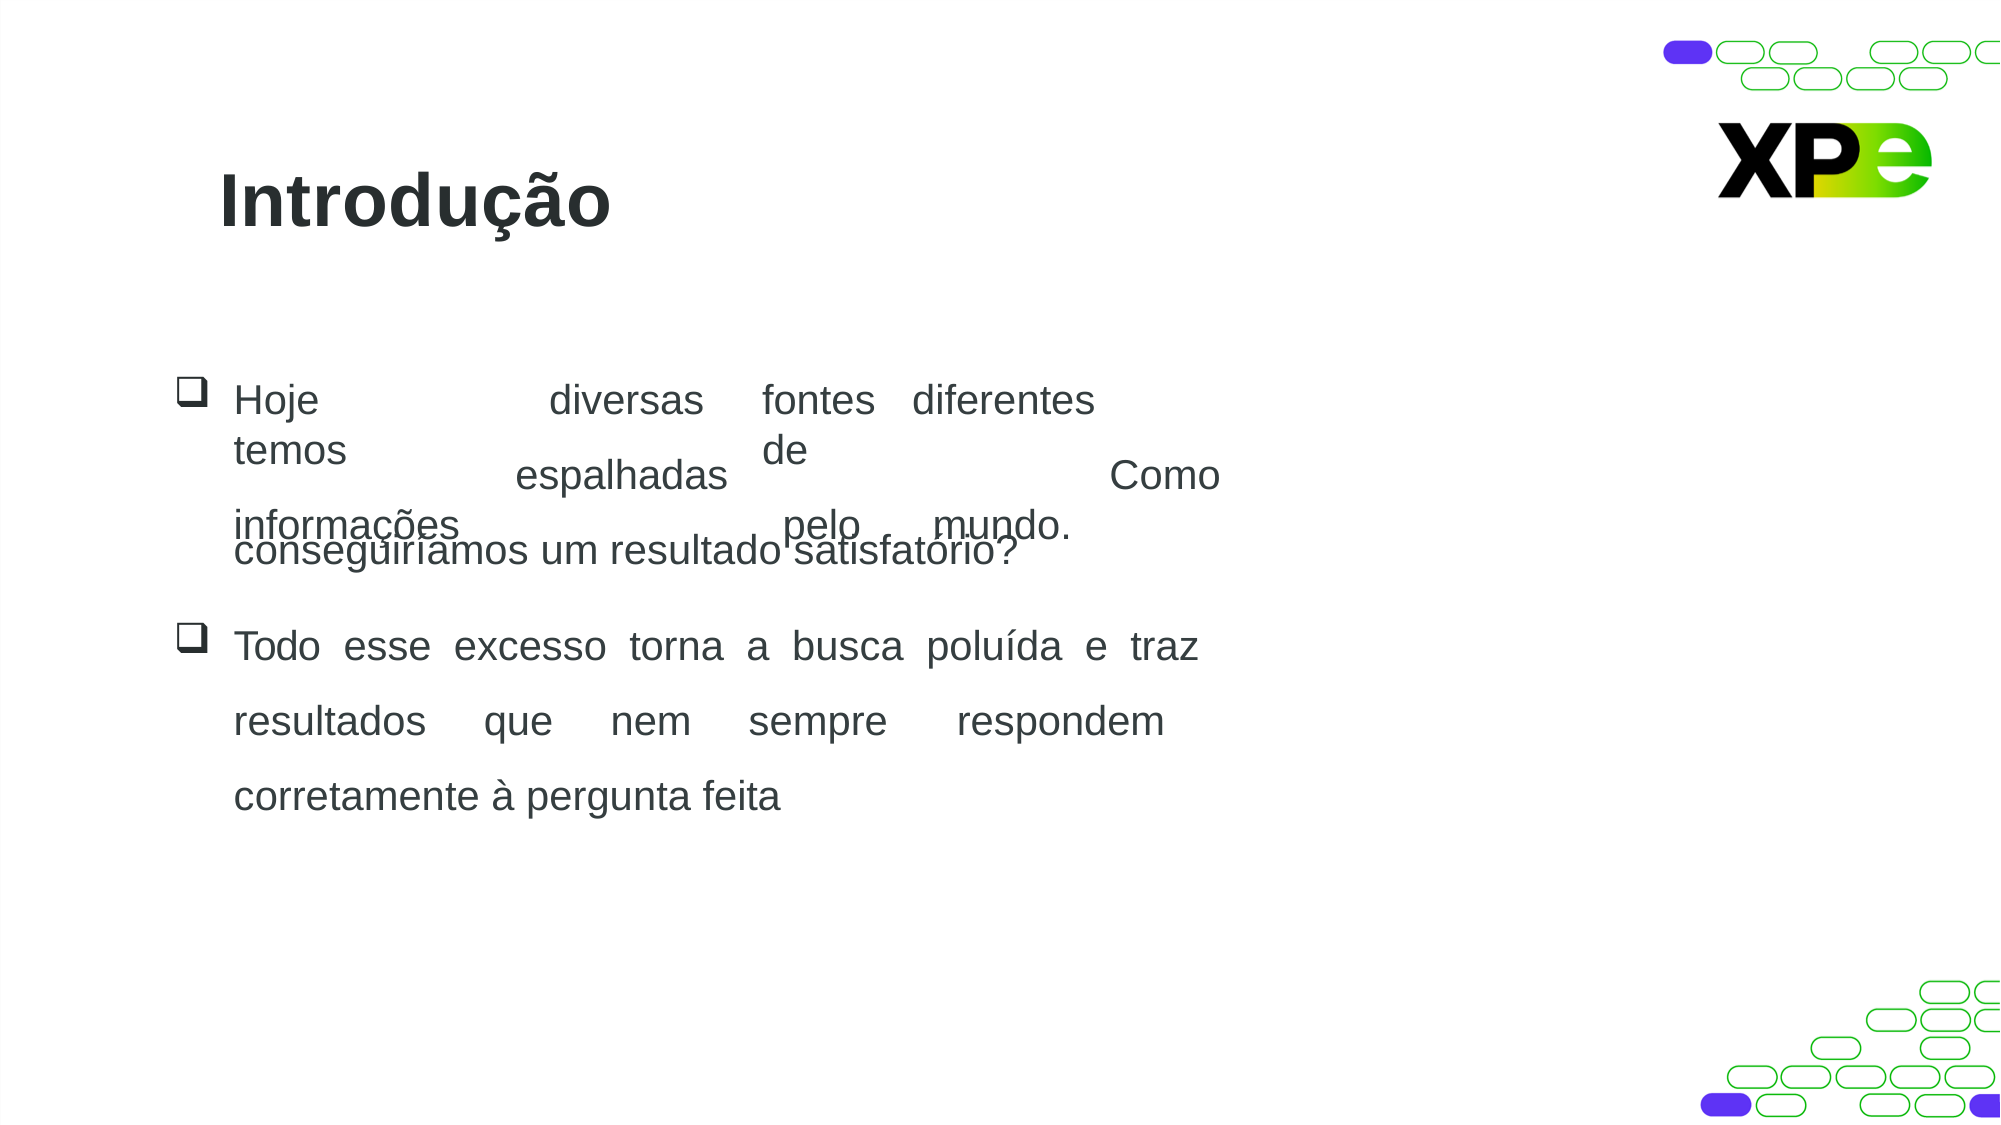

# Introdução
Hoje	temos
informações
diversas
espalhadas
fontes	diferentes	de
pelo	mundo.
Como
conseguiríamos um resultado satisfatório?
Todo esse excesso torna a busca poluída e traz  resultados que nem sempre respondem  corretamente à pergunta feita